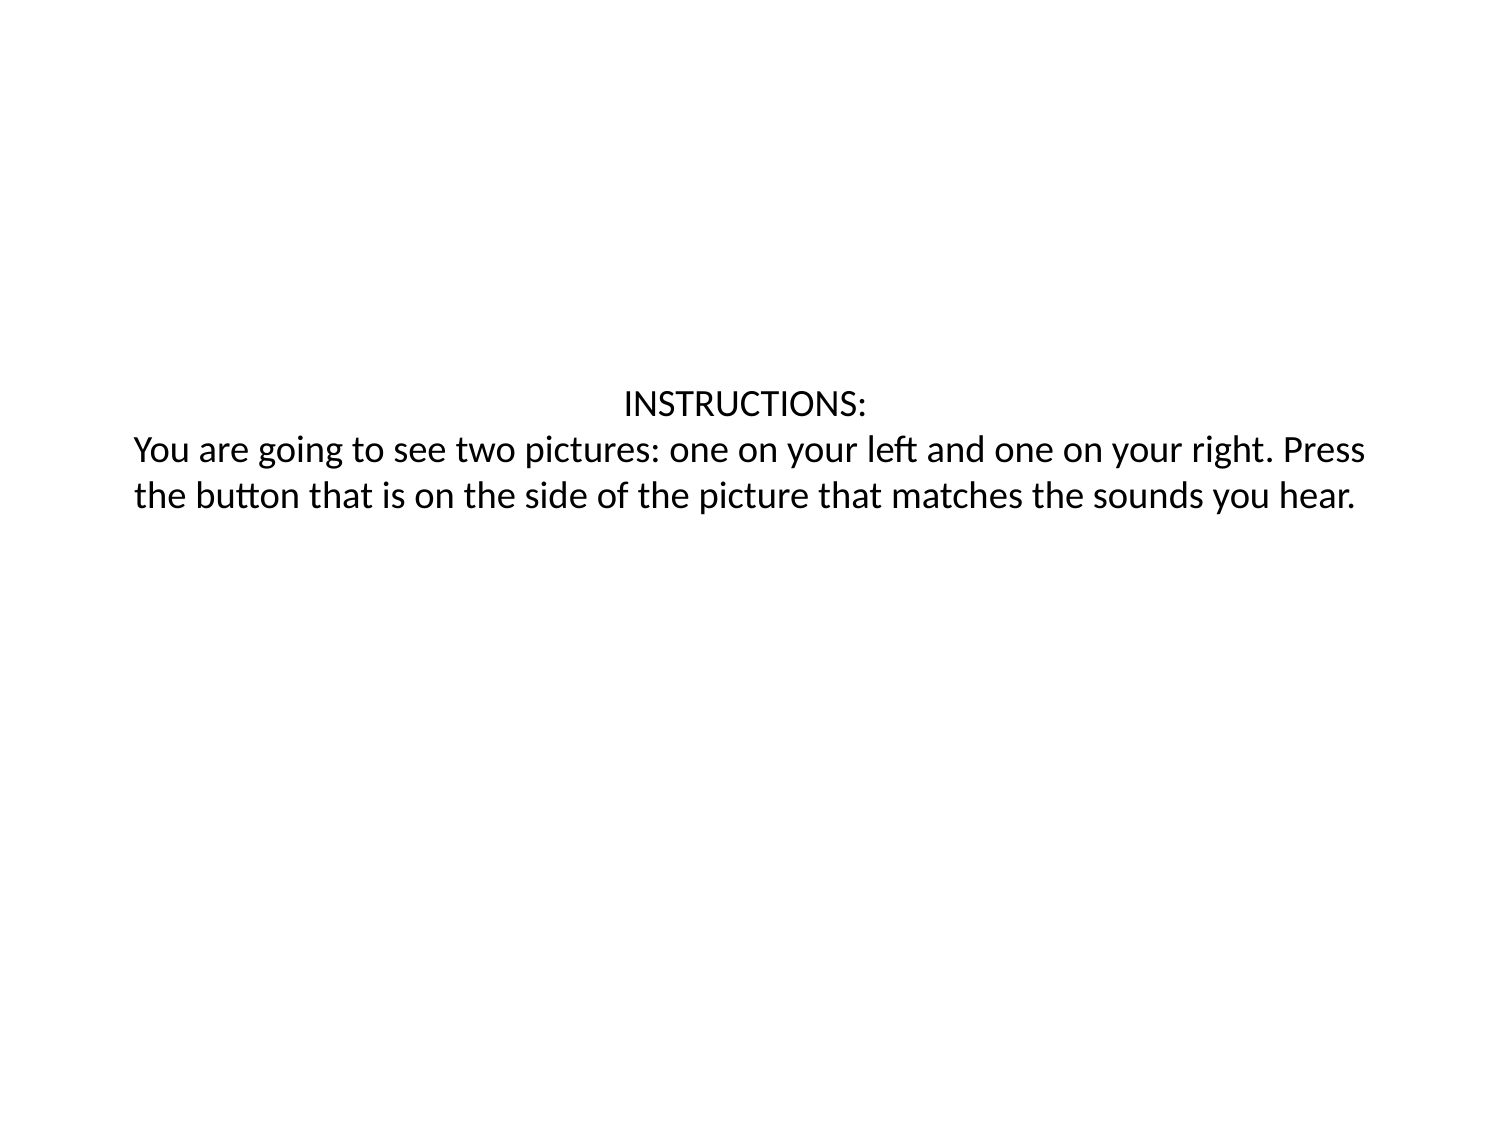

# INSTRUCTIONS: You are going to see two pictures: one on your left and one on your right. Press the button that is on the side of the picture that matches the sounds you hear.